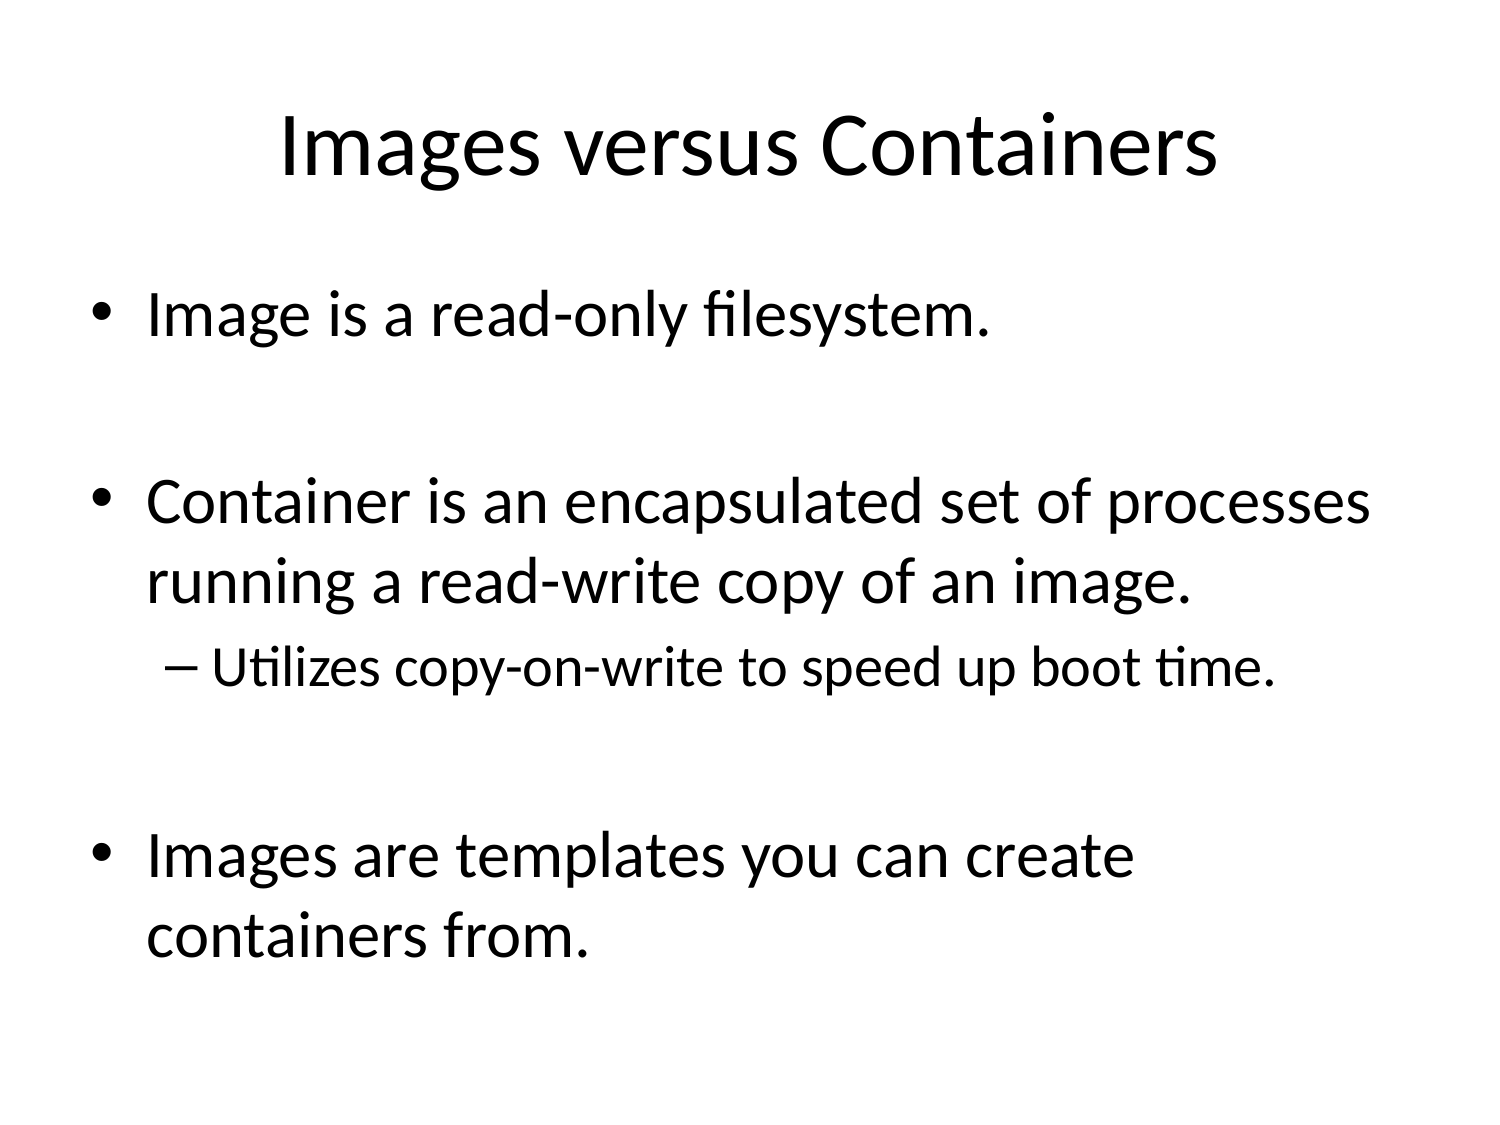

# Images versus Containers
Image is a read-only filesystem.

Container is an encapsulated set of processes running a read-write copy of an image.
Utilizes copy-on-write to speed up boot time.

Images are templates you can create containers from.